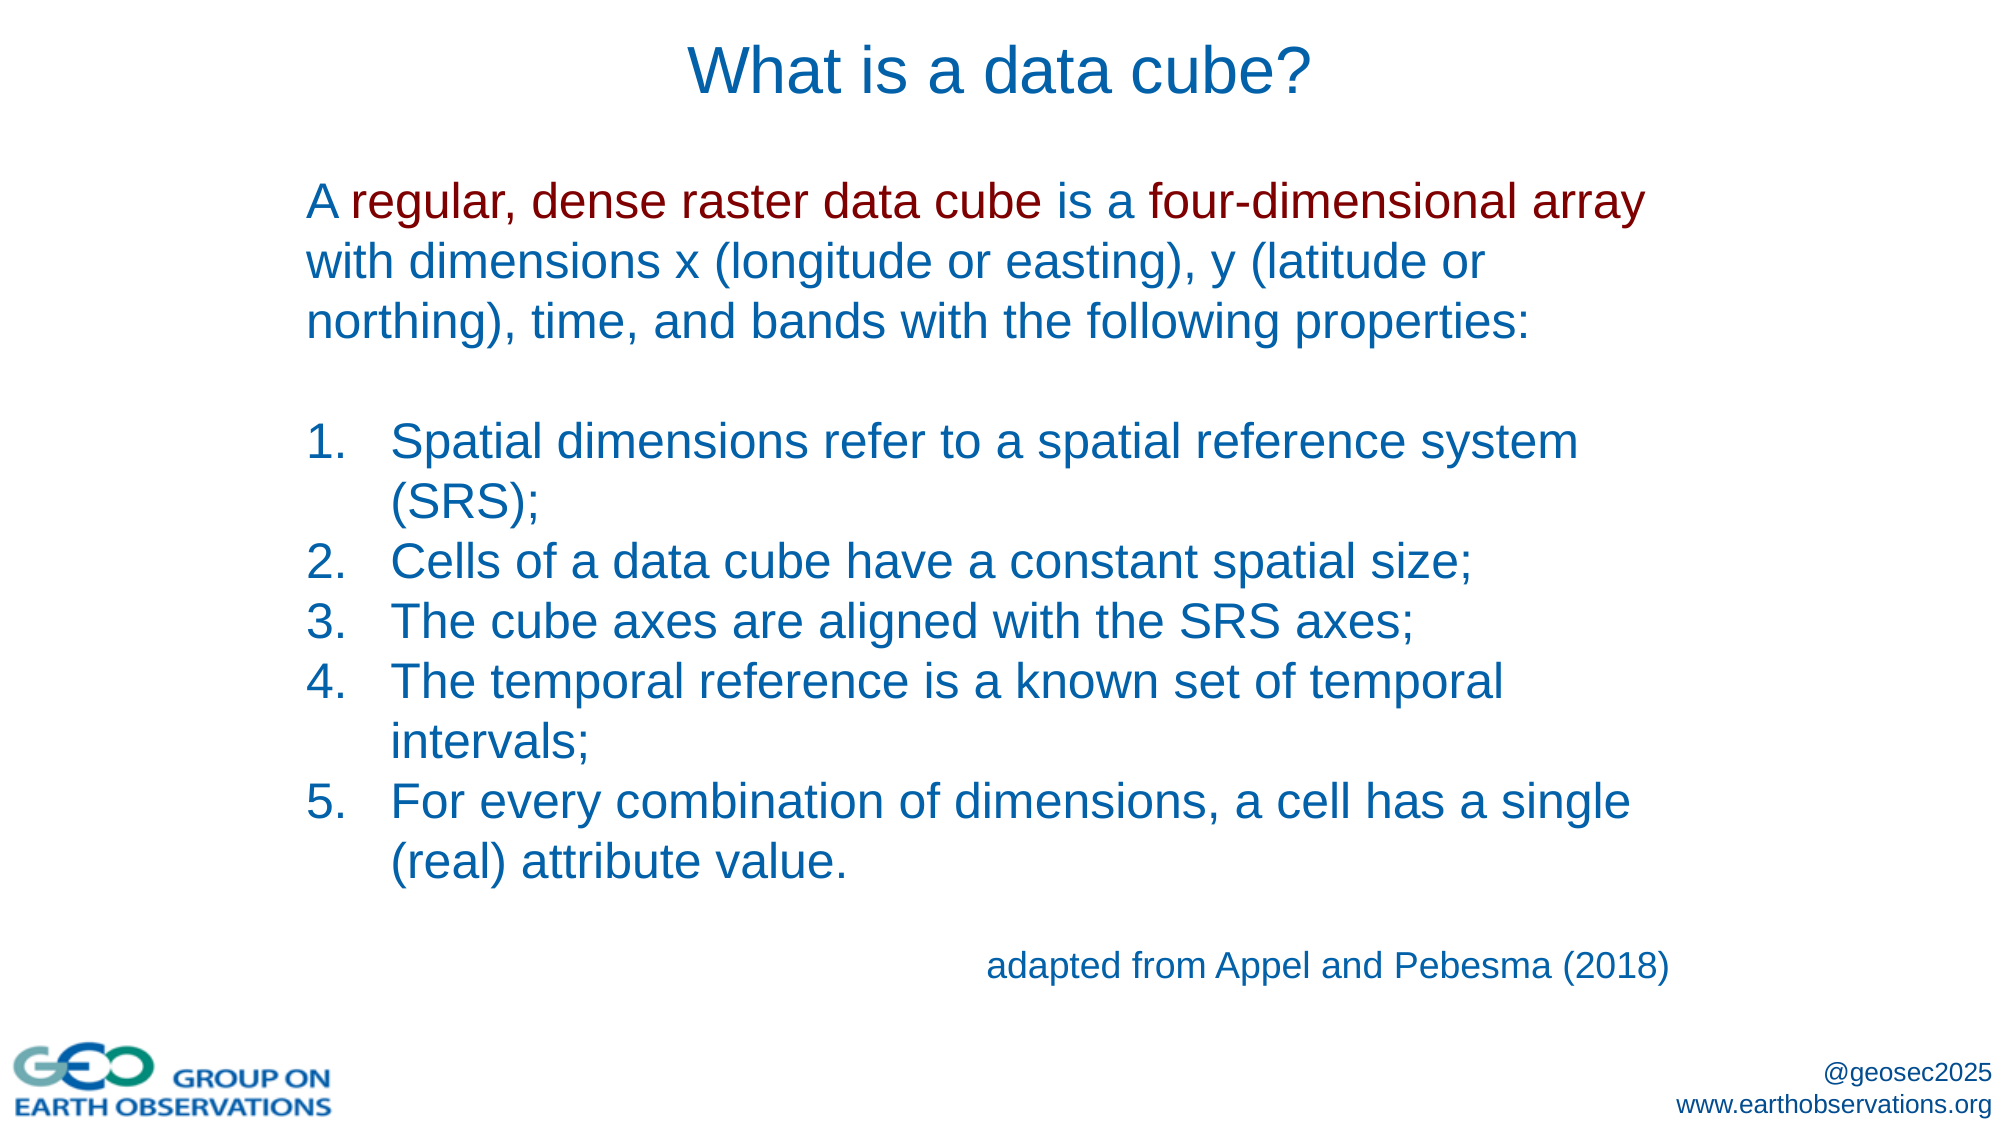

What is a data cube?
A regular, dense raster data cube is a four-dimensional array with dimensions x (longitude or easting), y (latitude or northing), time, and bands with the following properties:

Spatial dimensions refer to a spatial reference system (SRS);
Cells of a data cube have a constant spatial size;
The cube axes are aligned with the SRS axes;
The temporal reference is a known set of temporal intervals;
For every combination of dimensions, a cell has a single (real) attribute value.
adapted from Appel and Pebesma (2018)